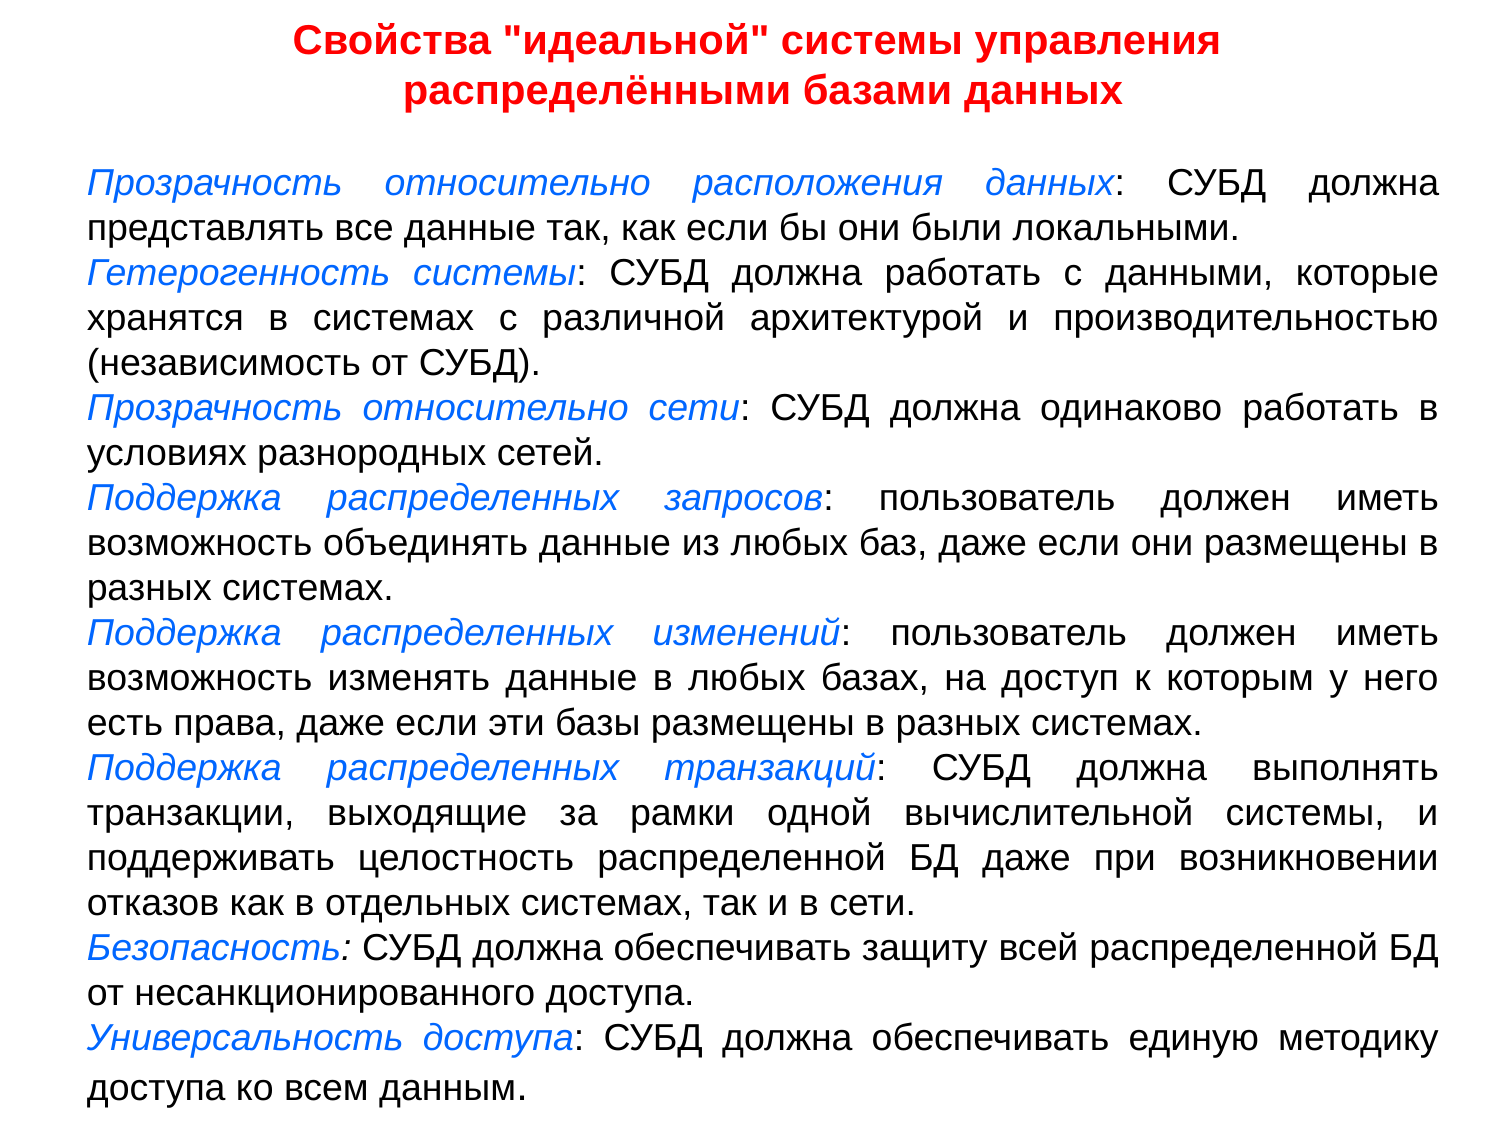

Свойства "идеальной" системы управления
распределёнными базами данных

Прозрачность относительно расположения данных: СУБД должна представлять все данные так, как если бы они были локальными.
Гетерогенность системы: СУБД должна работать с данными, которые хранятся в системах с различной архитектурой и производительностью (независимость от СУБД).
Прозрачность относительно сети: СУБД должна одинаково работать в условиях разнородных сетей.
Поддержка распределенных запросов: пользователь должен иметь возможность объединять данные из любых баз, даже если они размещены в разных системах.
Поддержка распределенных изменений: пользователь должен иметь возможность изменять данные в любых базах, на доступ к которым у него есть права, даже если эти базы размещены в разных системах.
Поддержка распределенных транзакций: СУБД должна выполнять транзакции, выходящие за рамки одной вычислительной системы, и поддерживать целостность распределенной БД даже при возникновении отказов как в отдельных системах, так и в сети.
Безопасность: СУБД должна обеспечивать защиту всей распределенной БД от несанкционированного доступа.
Универсальность доступа: СУБД должна обеспечивать единую методику доступа ко всем данным.